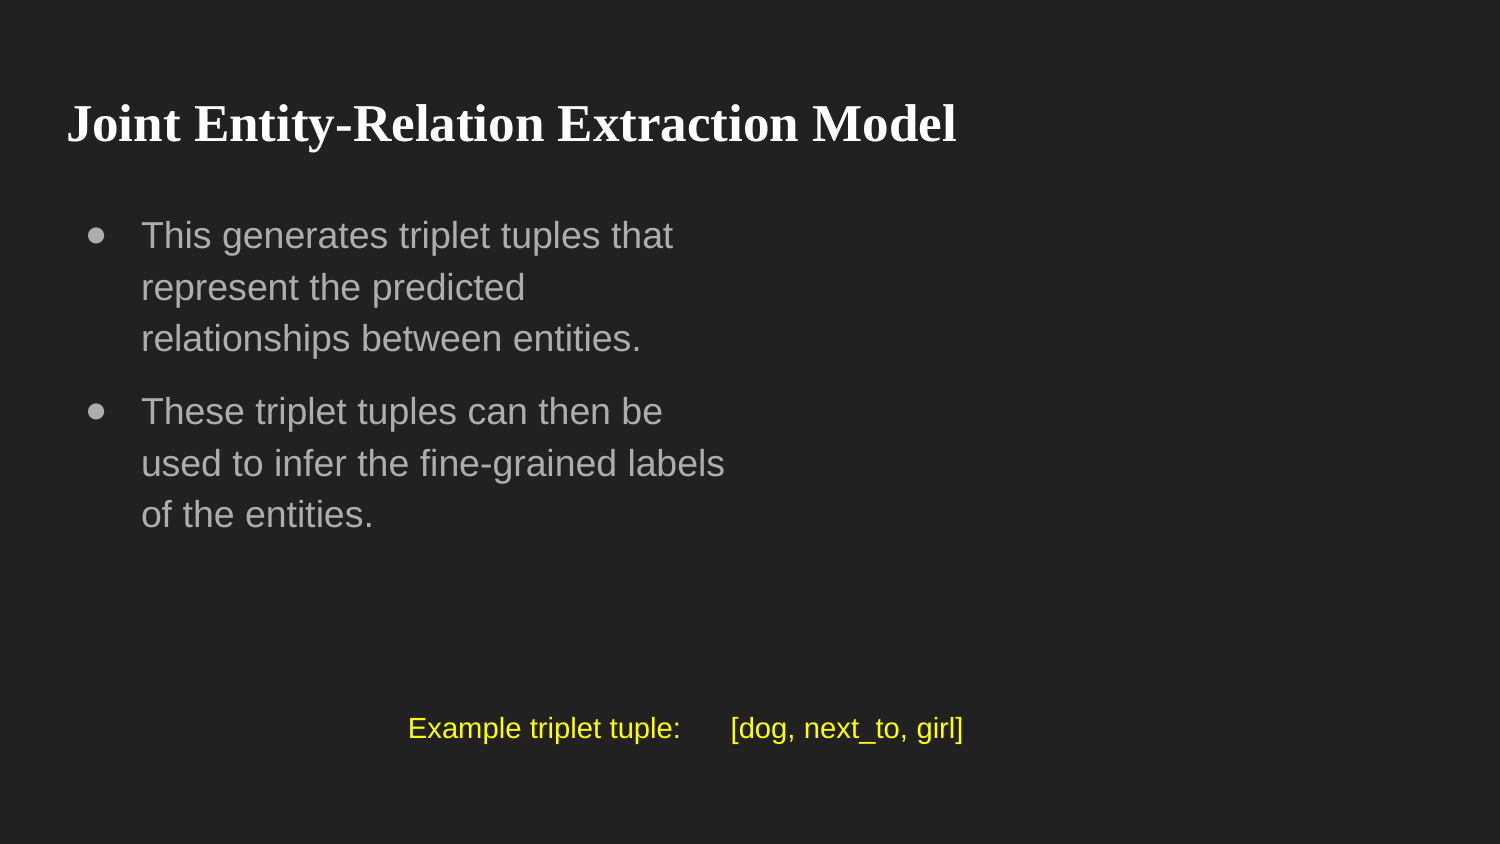

# Joint Entity-Relation Extraction Model
This generates triplet tuples that represent the predicted relationships between entities.
These triplet tuples can then be used to infer the fine-grained labels of the entities.

Example triplet tuple:      [dog, next_to, girl]